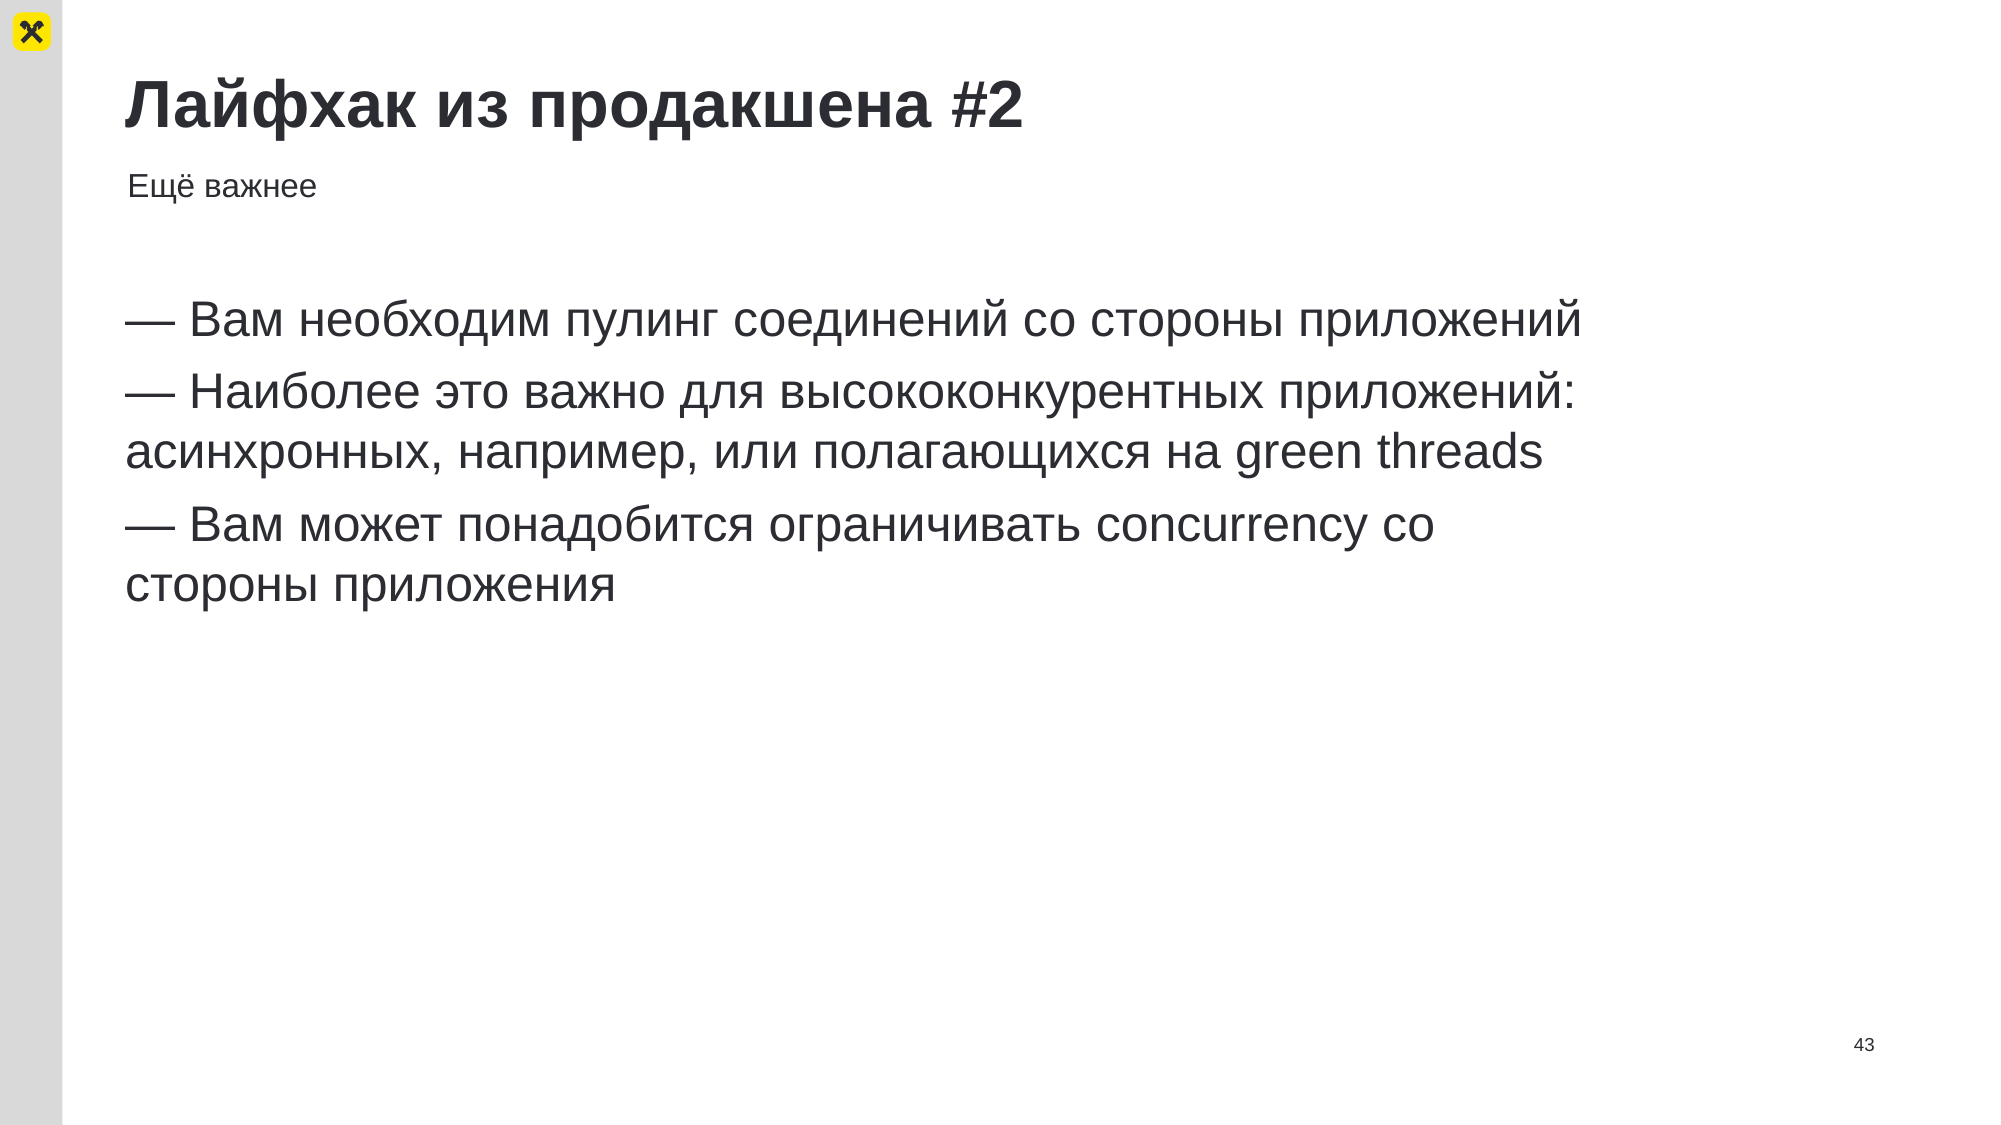

# Лайфхак из продакшена #2
Ещё важнее
— Вам необходим пулинг соединений со стороны приложений
— Наиболее это важно для высококонкурентных приложений: асинхронных, например, или полагающихся на green threads
— Вам может понадобится ограничивать concurrency со стороны приложения
43